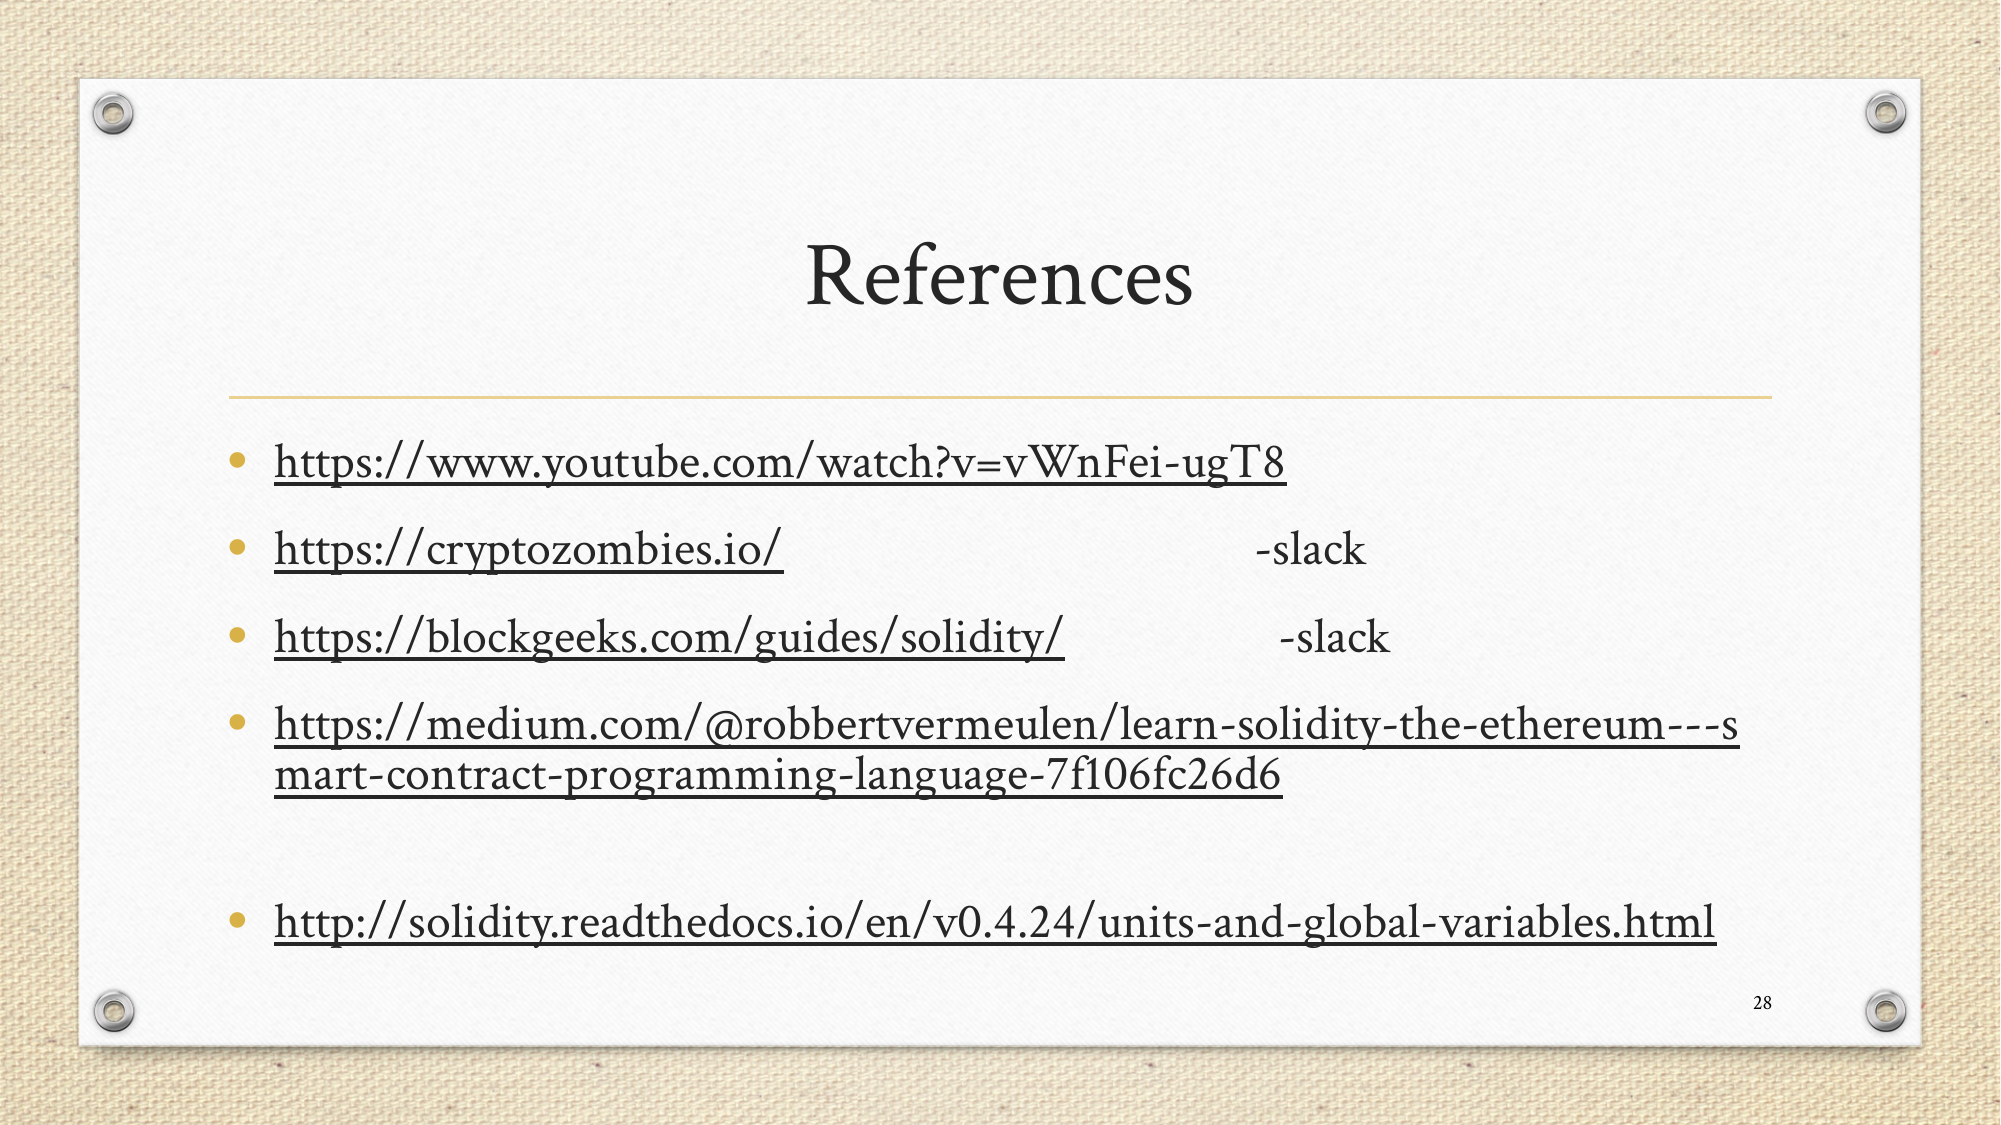

# References
https://www.youtube.com/watch?v=vWnFei-ugT8
https://cryptozombies.io/                                          -slack
https://blockgeeks.com/guides/solidity/                   -slack
https://medium.com/@robbertvermeulen/learn-solidity-the-ethereum---smart-contract-programming-language-7f106fc26d6
http://solidity.readthedocs.io/en/v0.4.24/units-and-global-variables.html
28